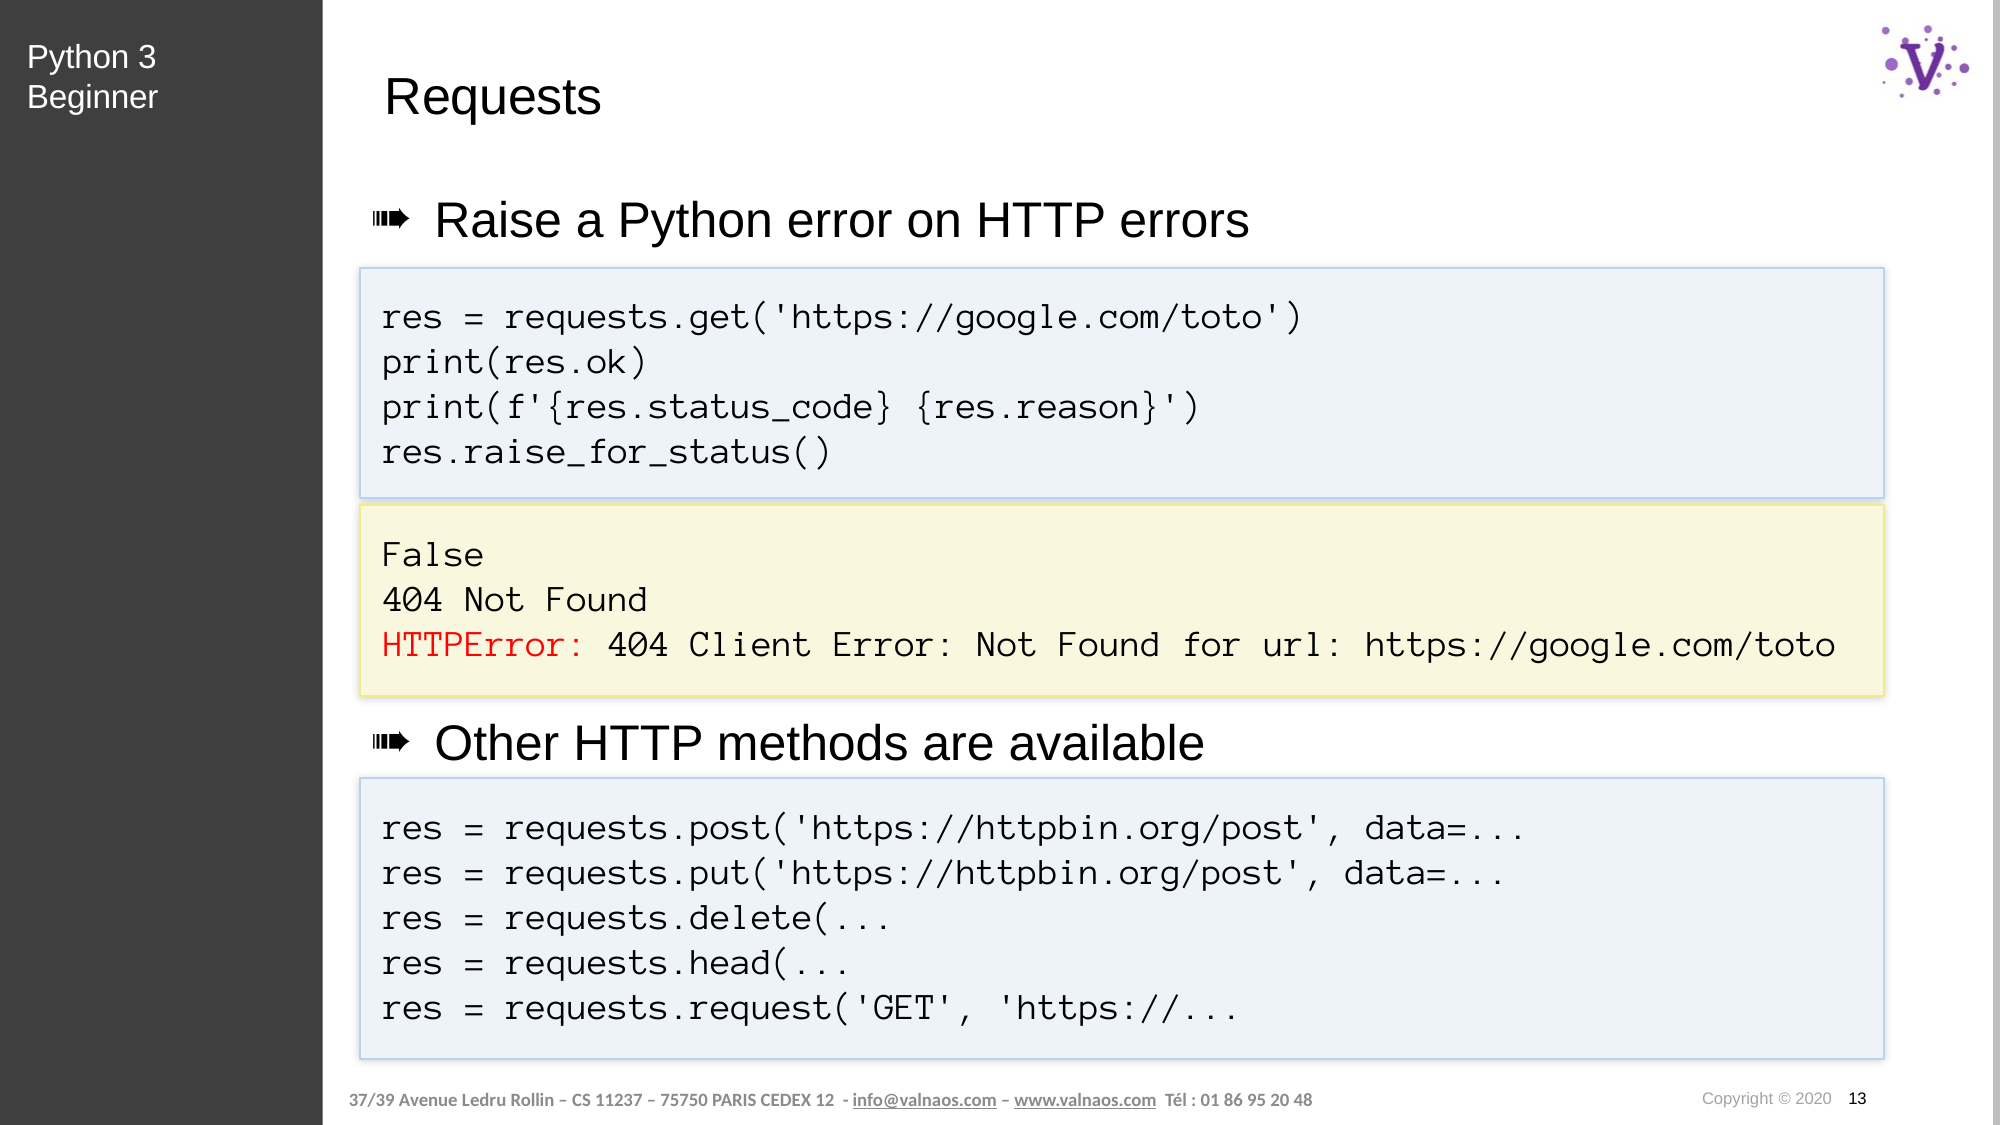

Python 3 Beginner
# Requests
Raise a Python error on HTTP errors
res = requests.get('https://google.com/toto')
print(res.ok)
print(f'{res.status_code} {res.reason}')
res.raise_for_status()
False
404 Not Found
HTTPError: 404 Client Error: Not Found for url: https://google.com/toto
Other HTTP methods are available
res = requests.post('https://httpbin.org/post', data=...
res = requests.put('https://httpbin.org/post', data=...
res = requests.delete(...
res = requests.head(...
res = requests.request('GET', 'https://...
Copyright © 2020   13